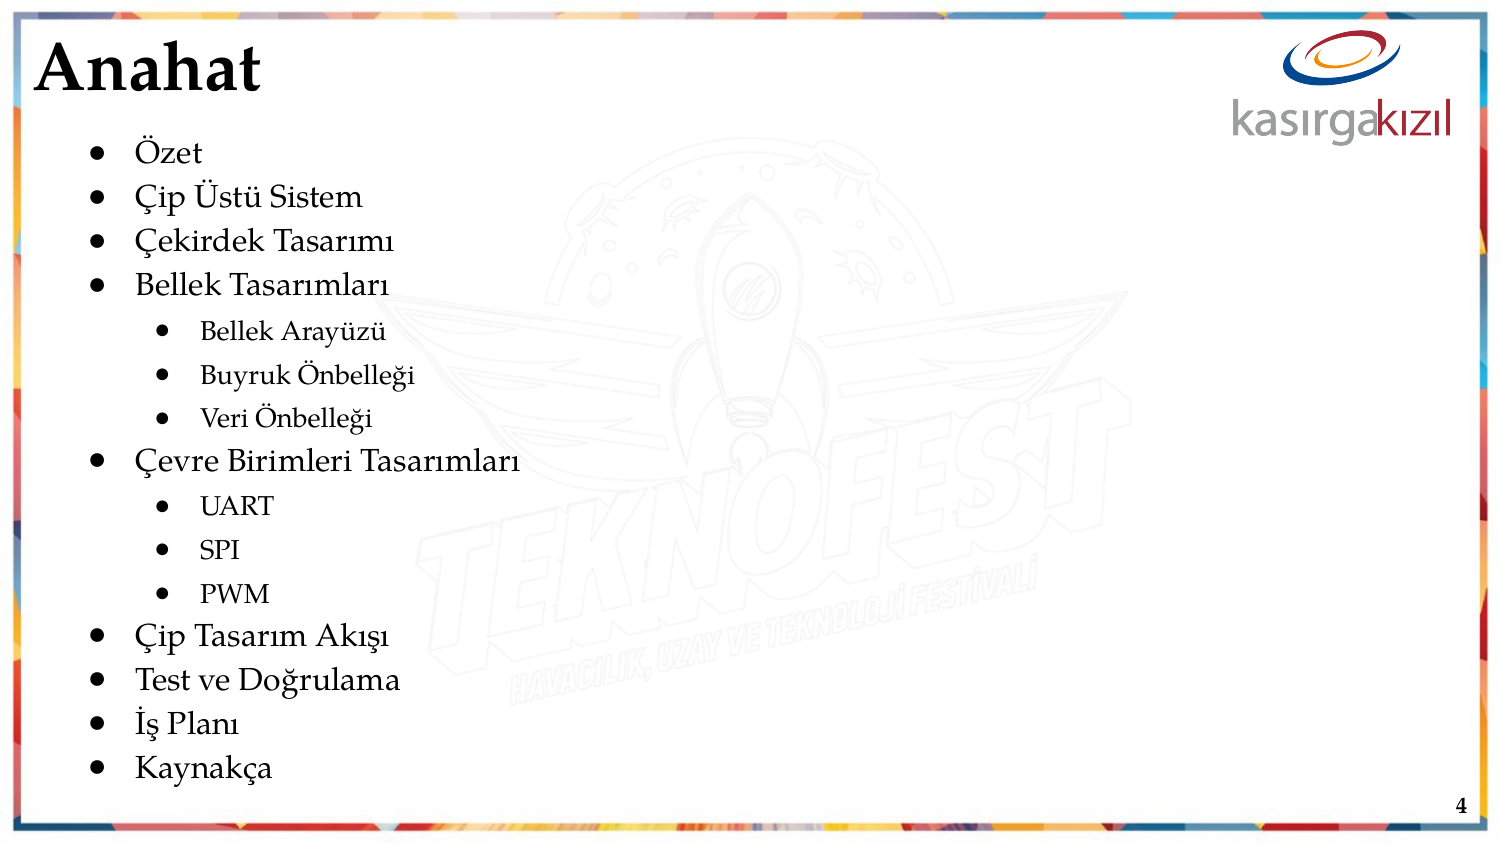

# Anahat
Özet
Çip Üstü Sistem
Çekirdek Tasarımı
Bellek Tasarımları
Bellek Arayüzü
Buyruk Önbelleği
Veri Önbelleği
Çevre Birimleri Tasarımları
UART
SPI
PWM
Çip Tasarım Akışı
Test ve Doğrulama
İş Planı
Kaynakça
4